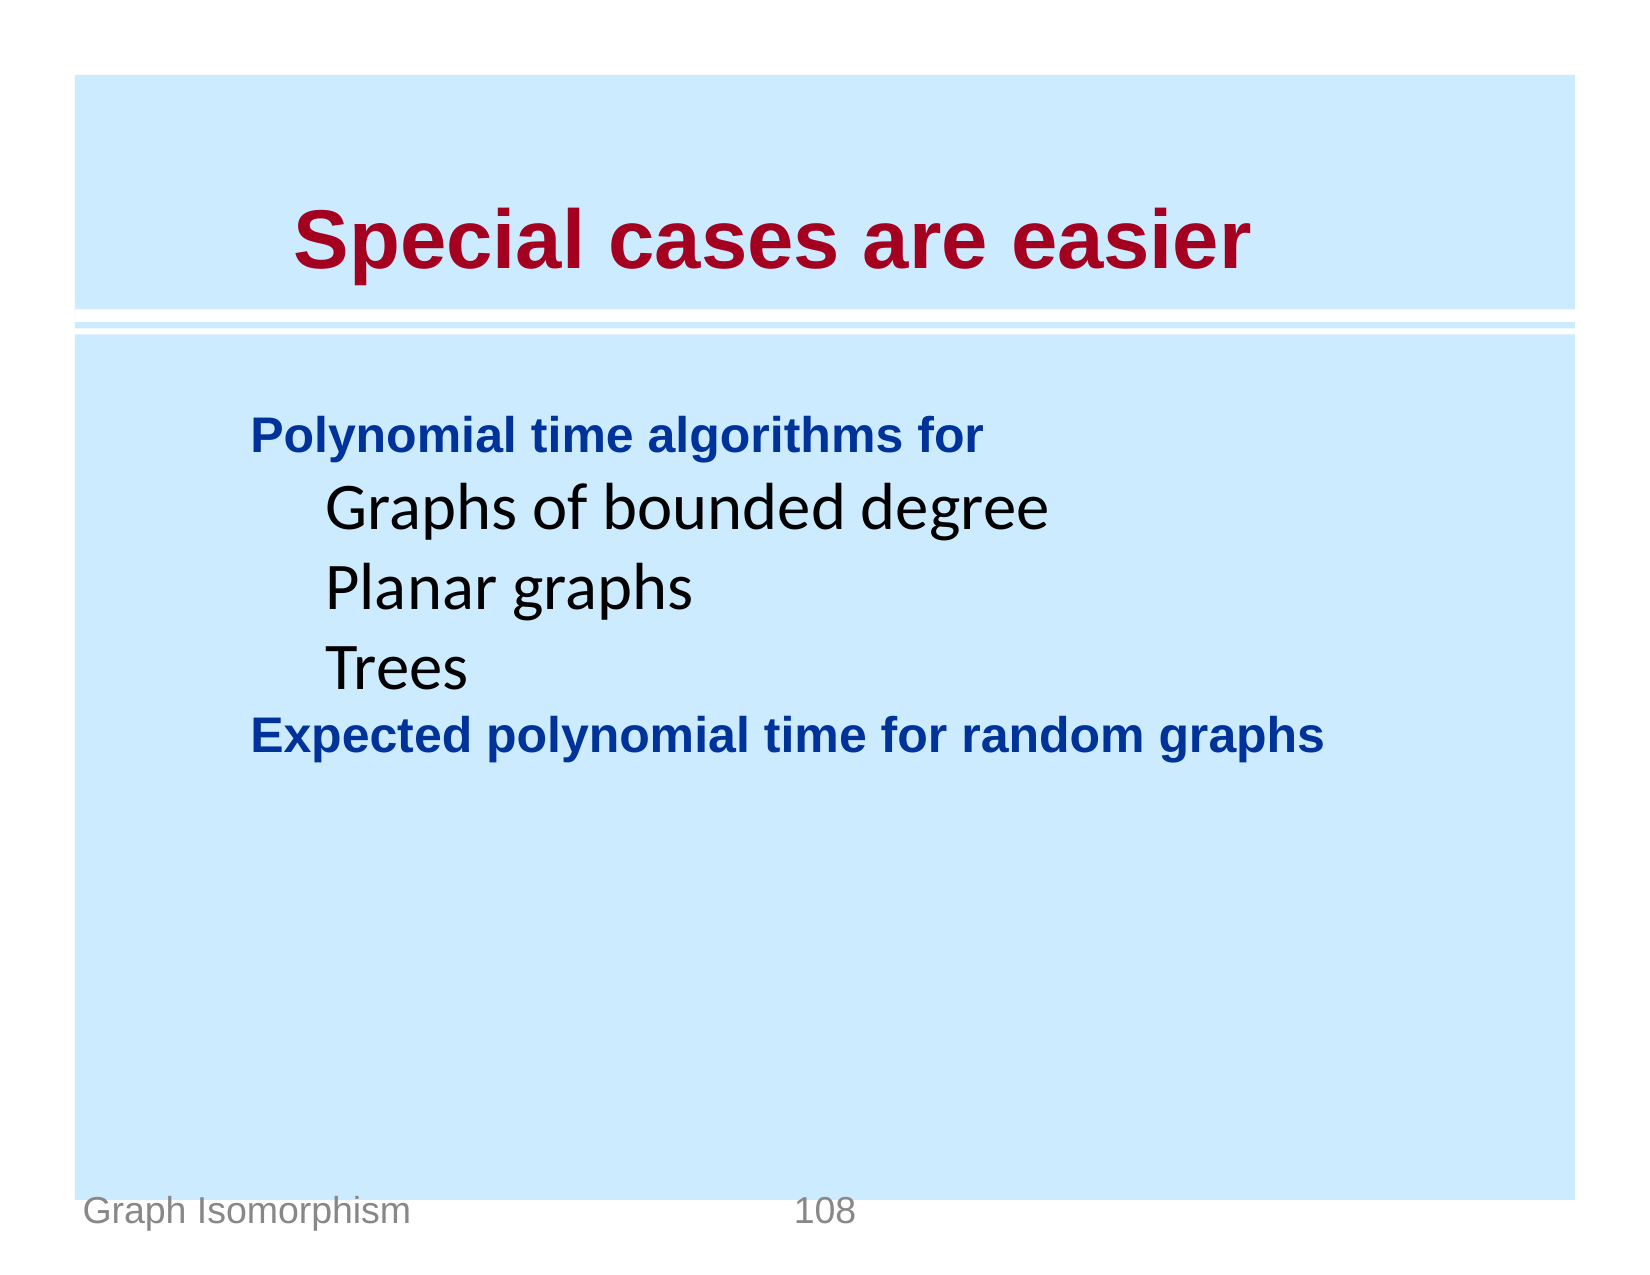

# Special cases are easier
Polynomial time algorithms for
Graphs of bounded degree
Planar graphs
Trees
Expected polynomial time for random graphs
Graph Isomorphism
108